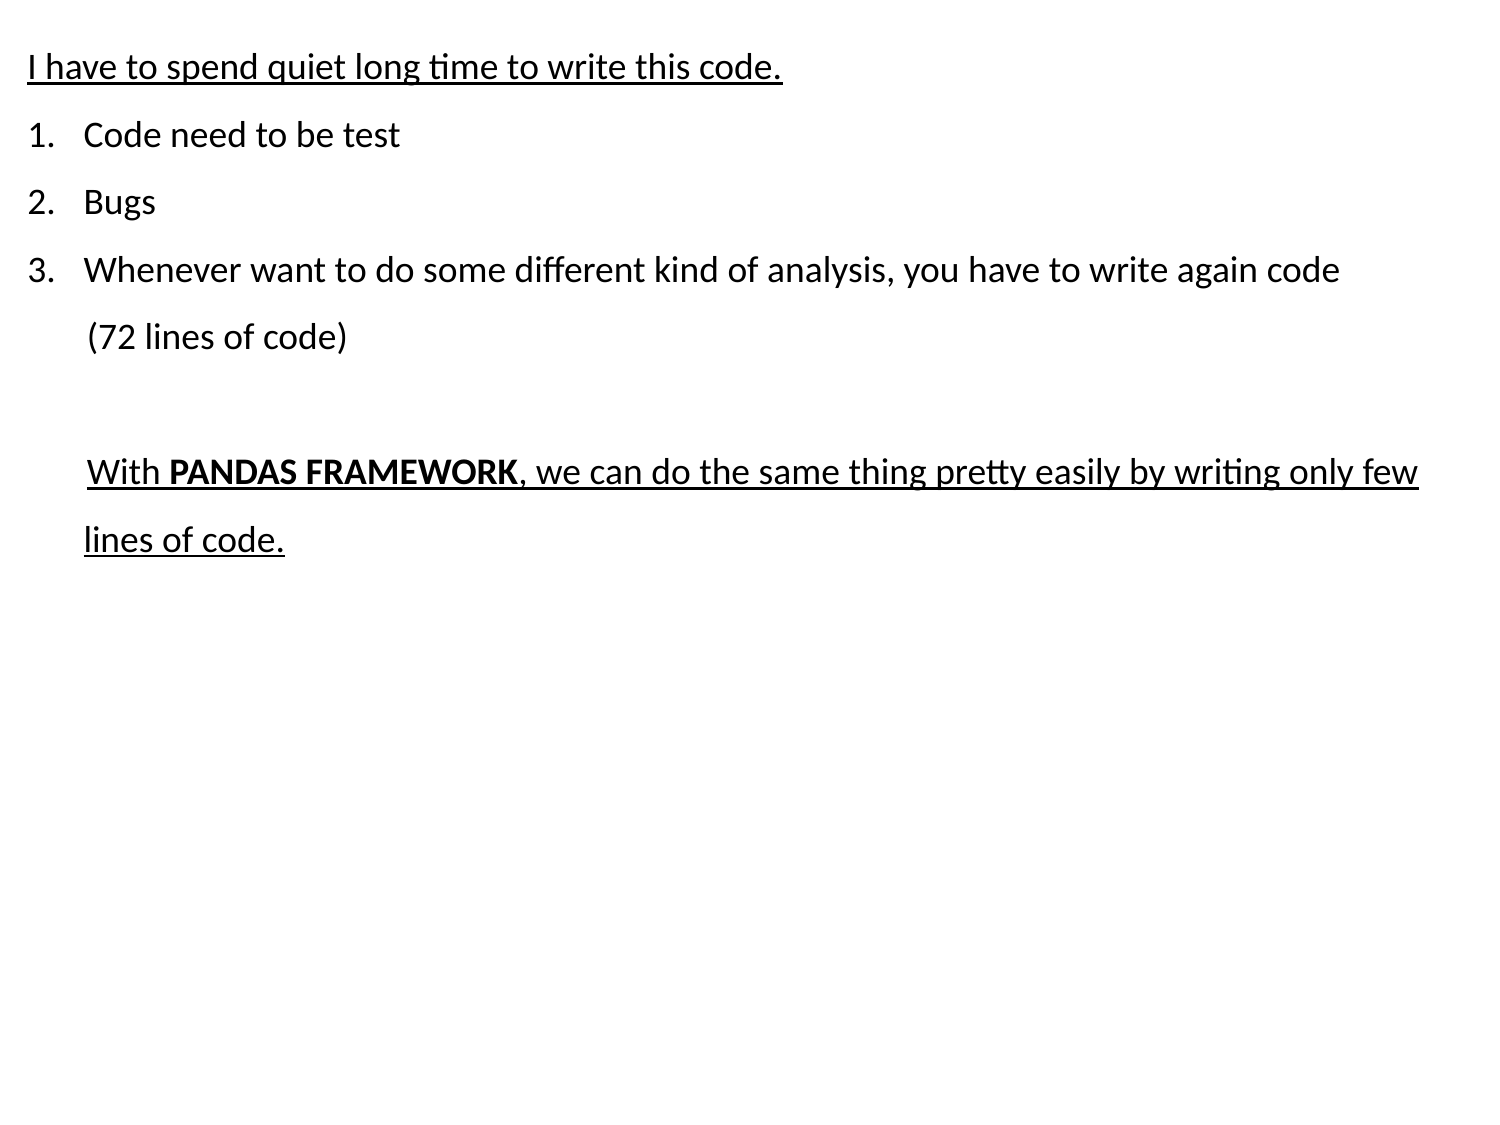

I have to spend quiet long time to write this code.
Code need to be test
Bugs
Whenever want to do some different kind of analysis, you have to write again code
       (72 lines of code)

       With PANDAS FRAMEWORK, we can do the same thing pretty easily by writing only few lines of code.